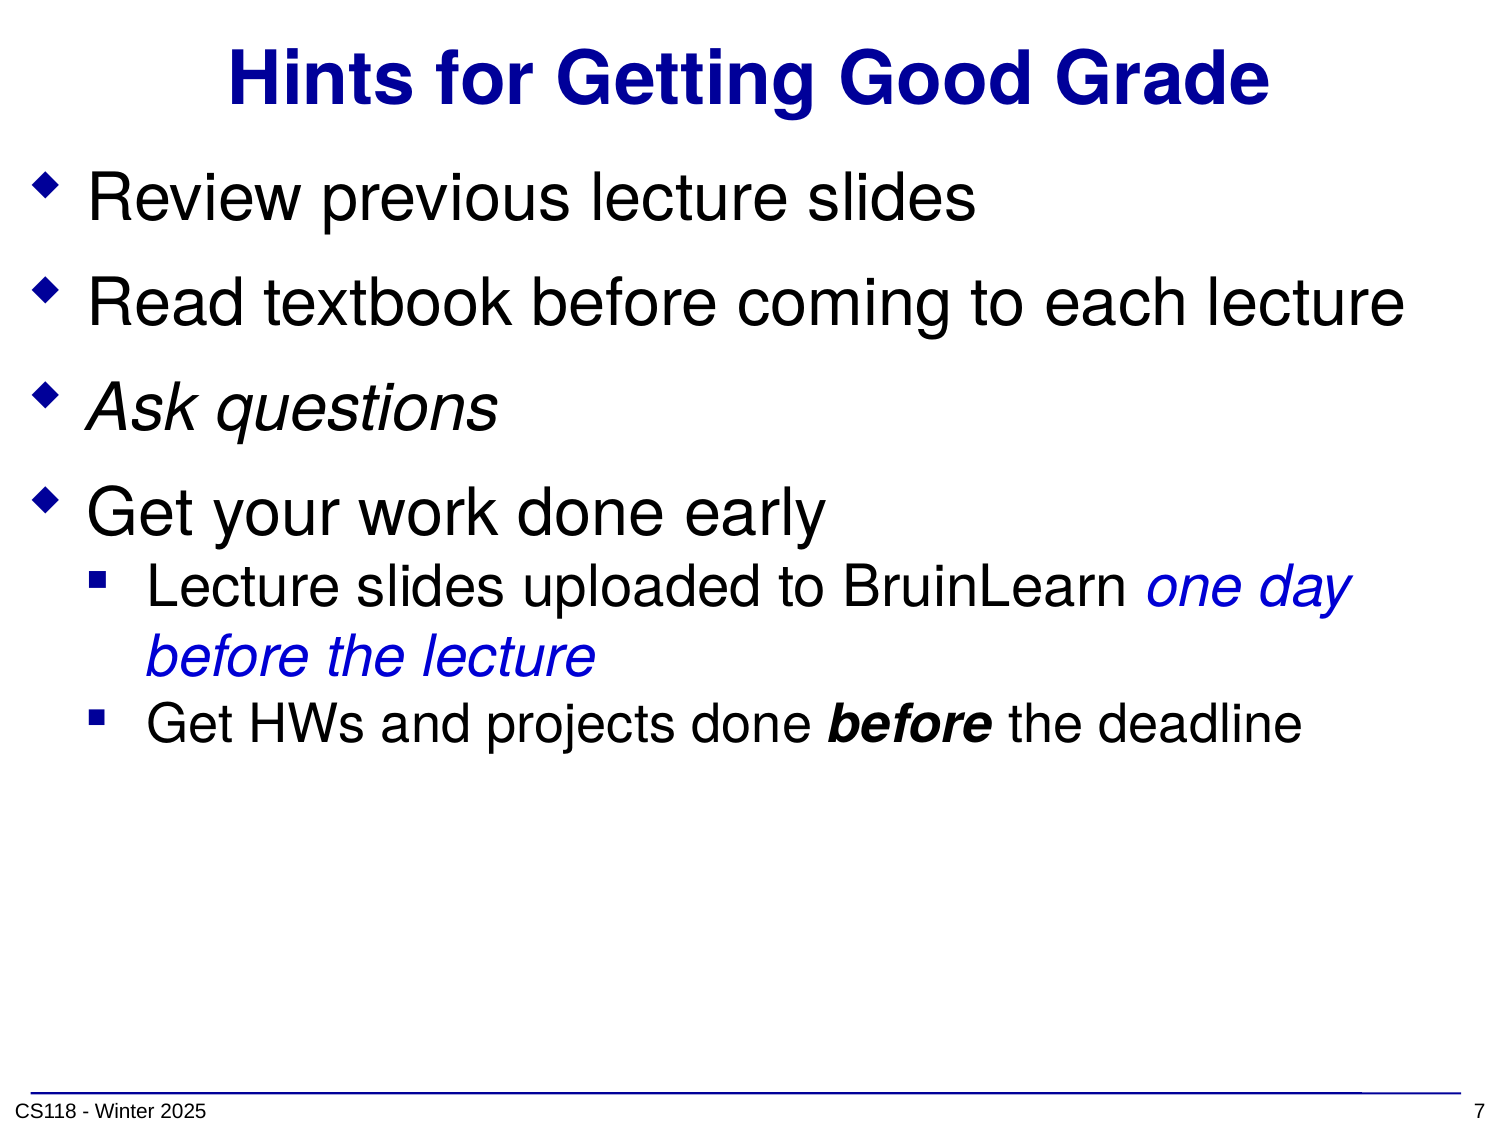

# Hints for Getting Good Grade
Review previous lecture slides
Read textbook before coming to each lecture
Ask questions
Get your work done early
Lecture slides uploaded to BruinLearn one day before the lecture
Get HWs and projects done before the deadline
7
CS118 - Winter 2025